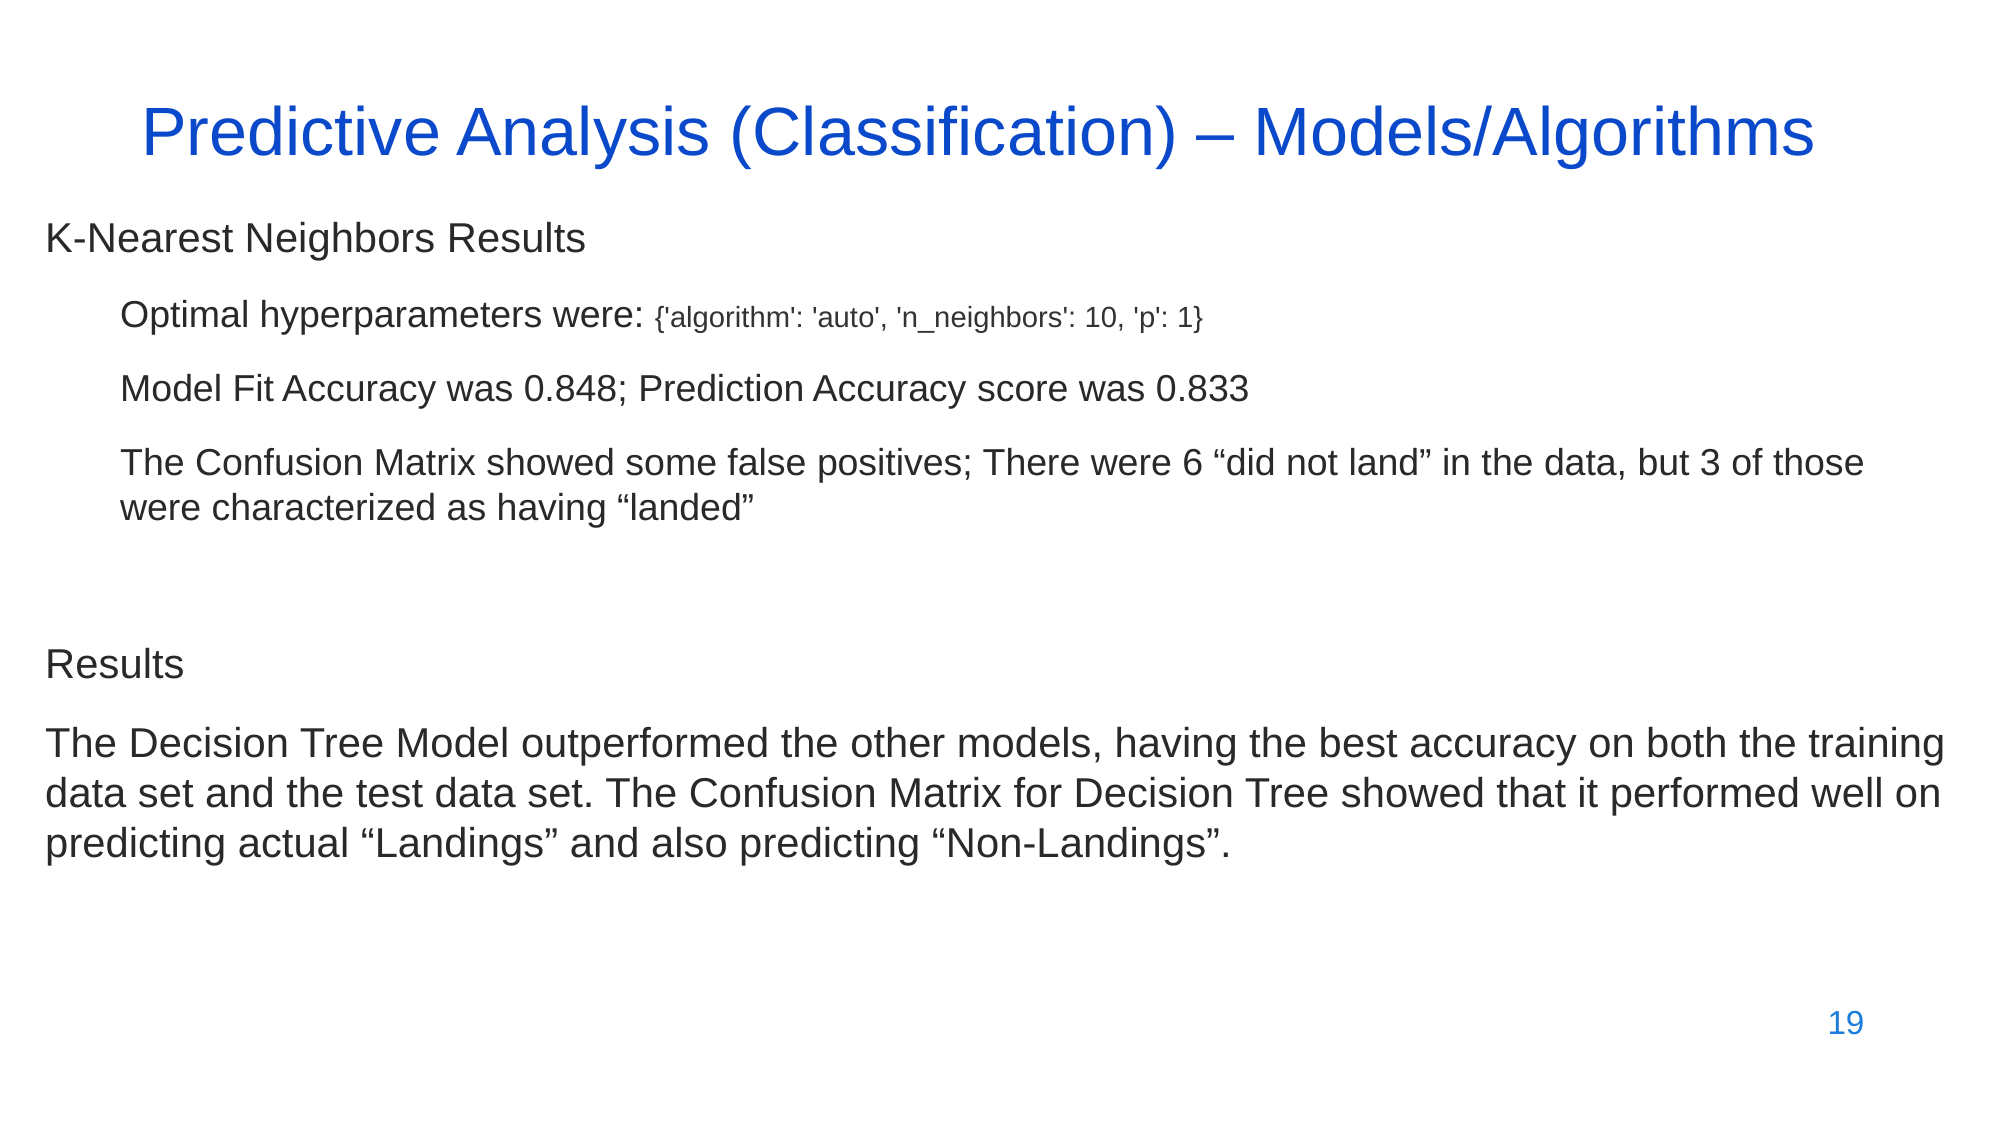

Predictive Analysis (Classification) – Models/Algorithms
K-Nearest Neighbors Results
Optimal hyperparameters were: {'algorithm': 'auto', 'n_neighbors': 10, 'p': 1}
Model Fit Accuracy was 0.848; Prediction Accuracy score was 0.833
The Confusion Matrix showed some false positives; There were 6 “did not land” in the data, but 3 of those were characterized as having “landed”

Results
The Decision Tree Model outperformed the other models, having the best accuracy on both the training data set and the test data set. The Confusion Matrix for Decision Tree showed that it performed well on predicting actual “Landings” and also predicting “Non-Landings”.

19